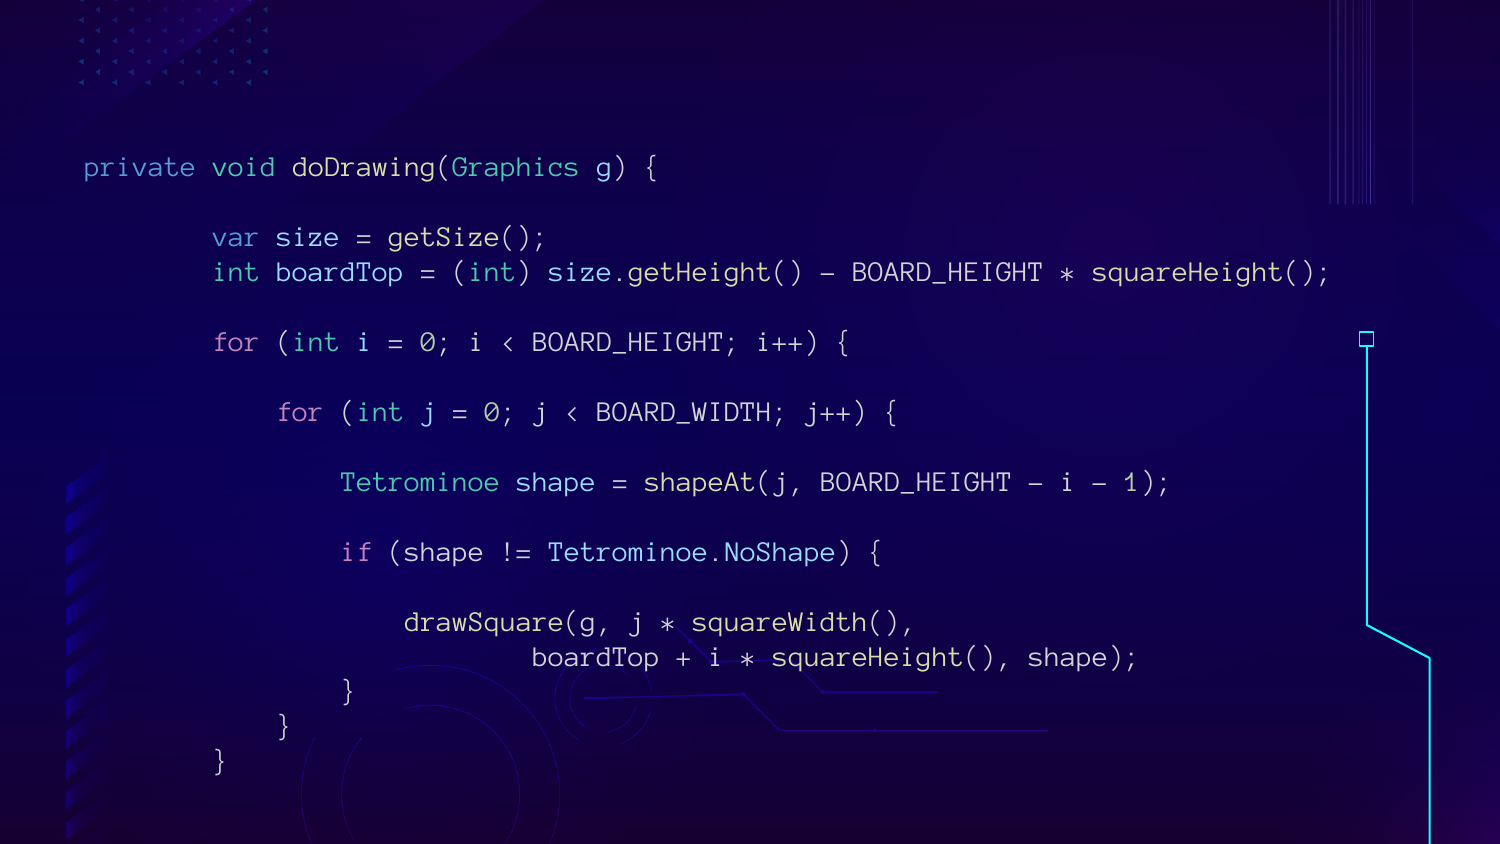

private void doDrawing(Graphics g) {
        var size = getSize();
        int boardTop = (int) size.getHeight() - BOARD_HEIGHT * squareHeight();
        for (int i = 0; i < BOARD_HEIGHT; i++) {
            for (int j = 0; j < BOARD_WIDTH; j++) {
                Tetrominoe shape = shapeAt(j, BOARD_HEIGHT - i - 1);
                if (shape != Tetrominoe.NoShape) {
                    drawSquare(g, j * squareWidth(),
                            boardTop + i * squareHeight(), shape);
                }
            }
        }